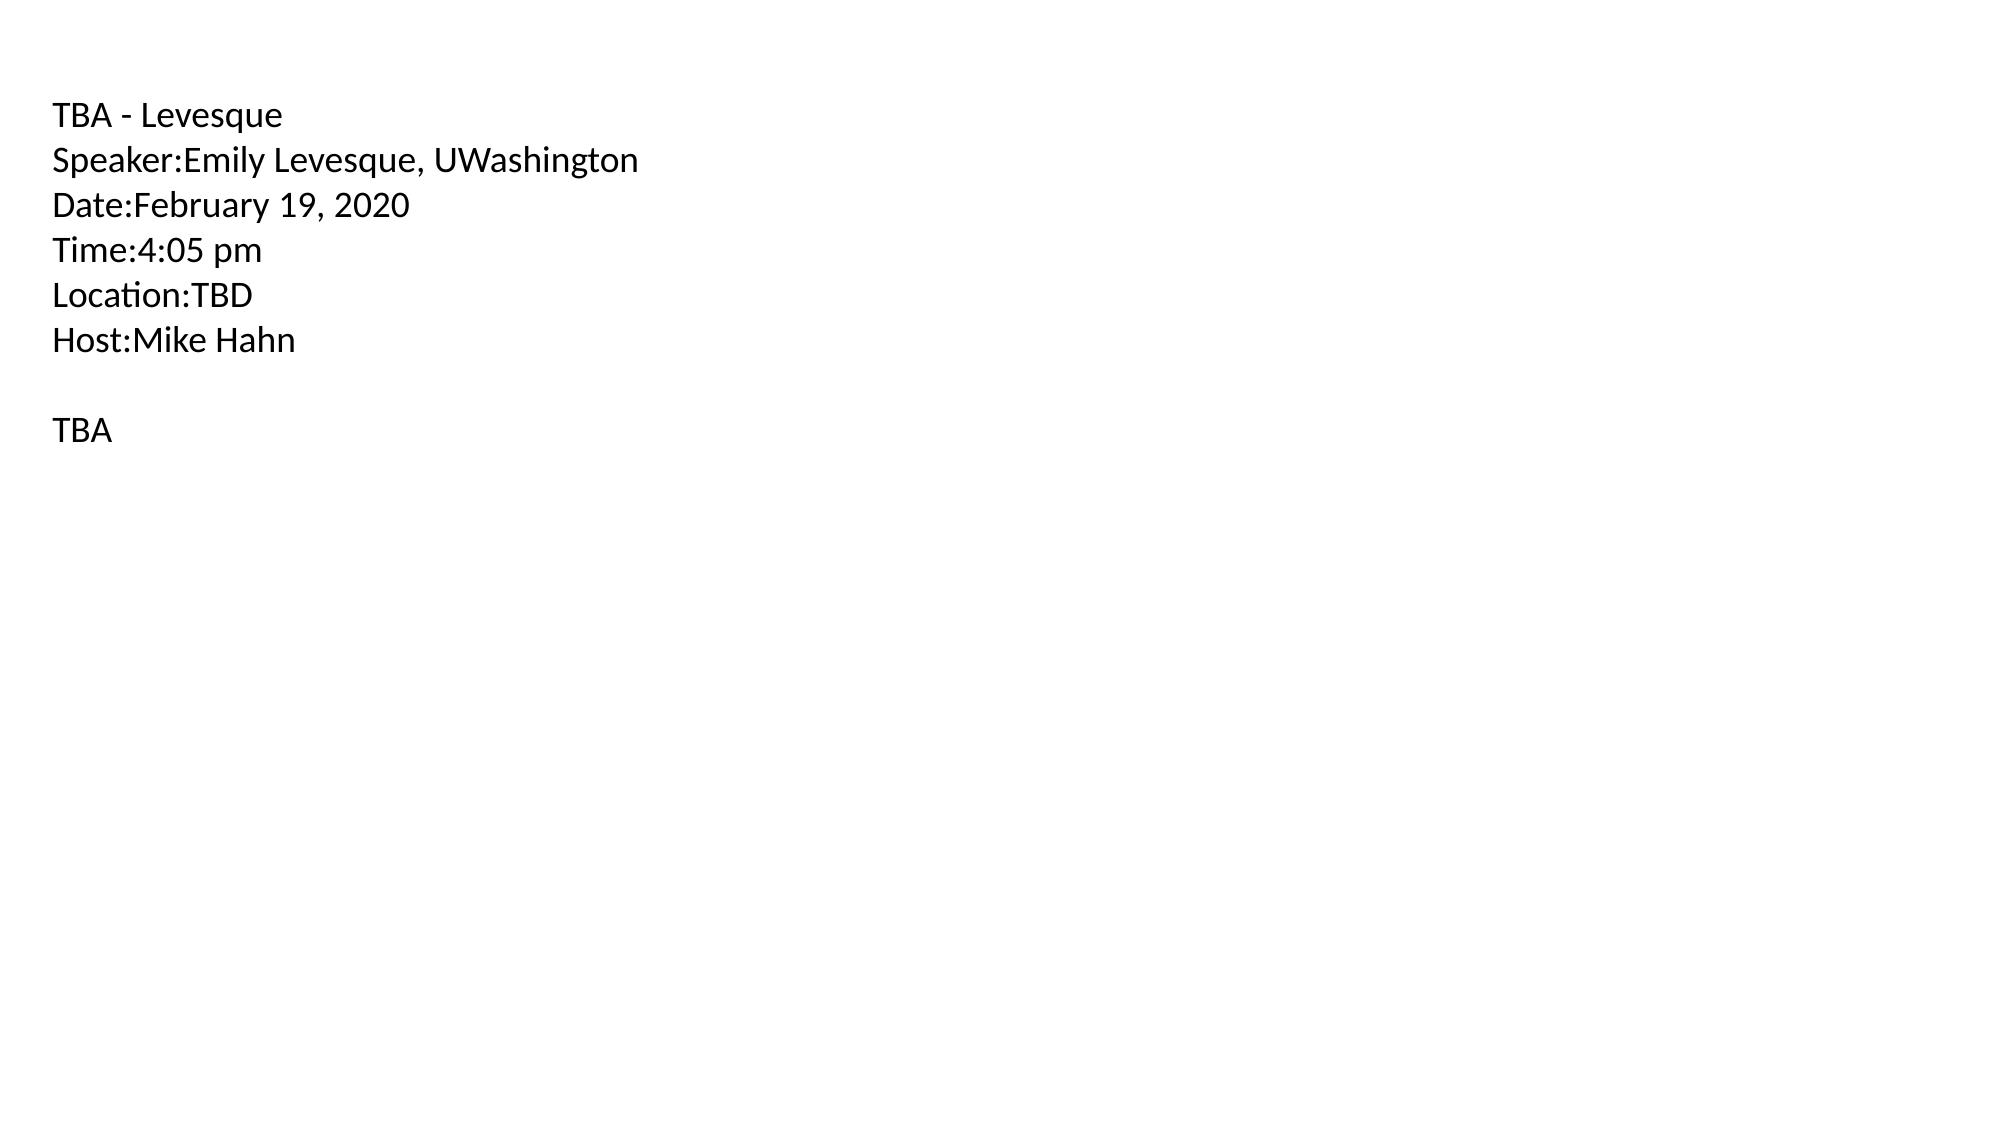

TBA - Levesque
Speaker:Emily Levesque, UWashington
Date:February 19, 2020
Time:4:05 pm
Location:TBD
Host:Mike Hahn
TBA
#